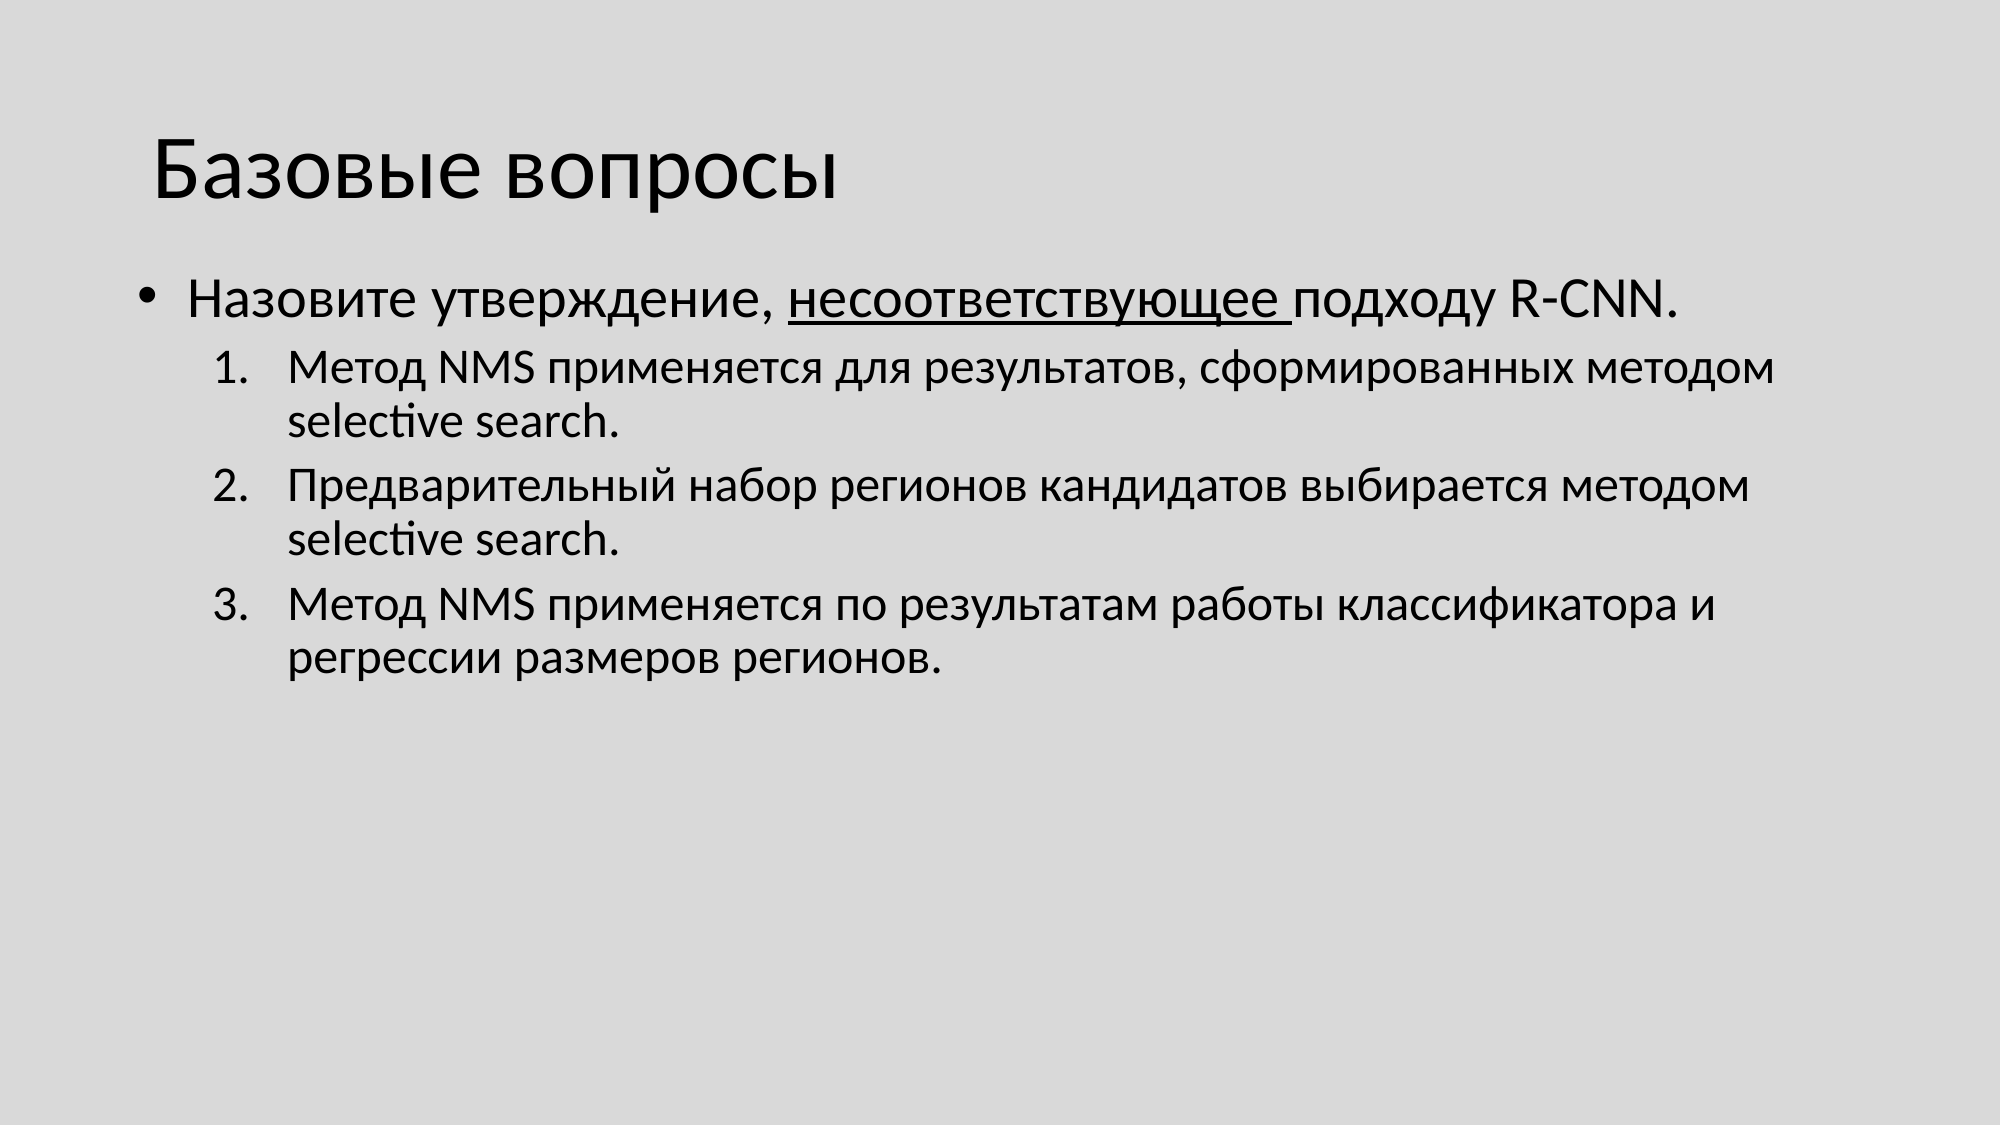

# Базовые вопросы
 Назовите утверждение, несоответствующее подходу R-CNN.
Метод NMS применяется для результатов, сформированных методом selective search.
Предварительный набор регионов кандидатов выбирается методом selective search.
Метод NMS применяется по результатам работы классификатора и регрессии размеров регионов.